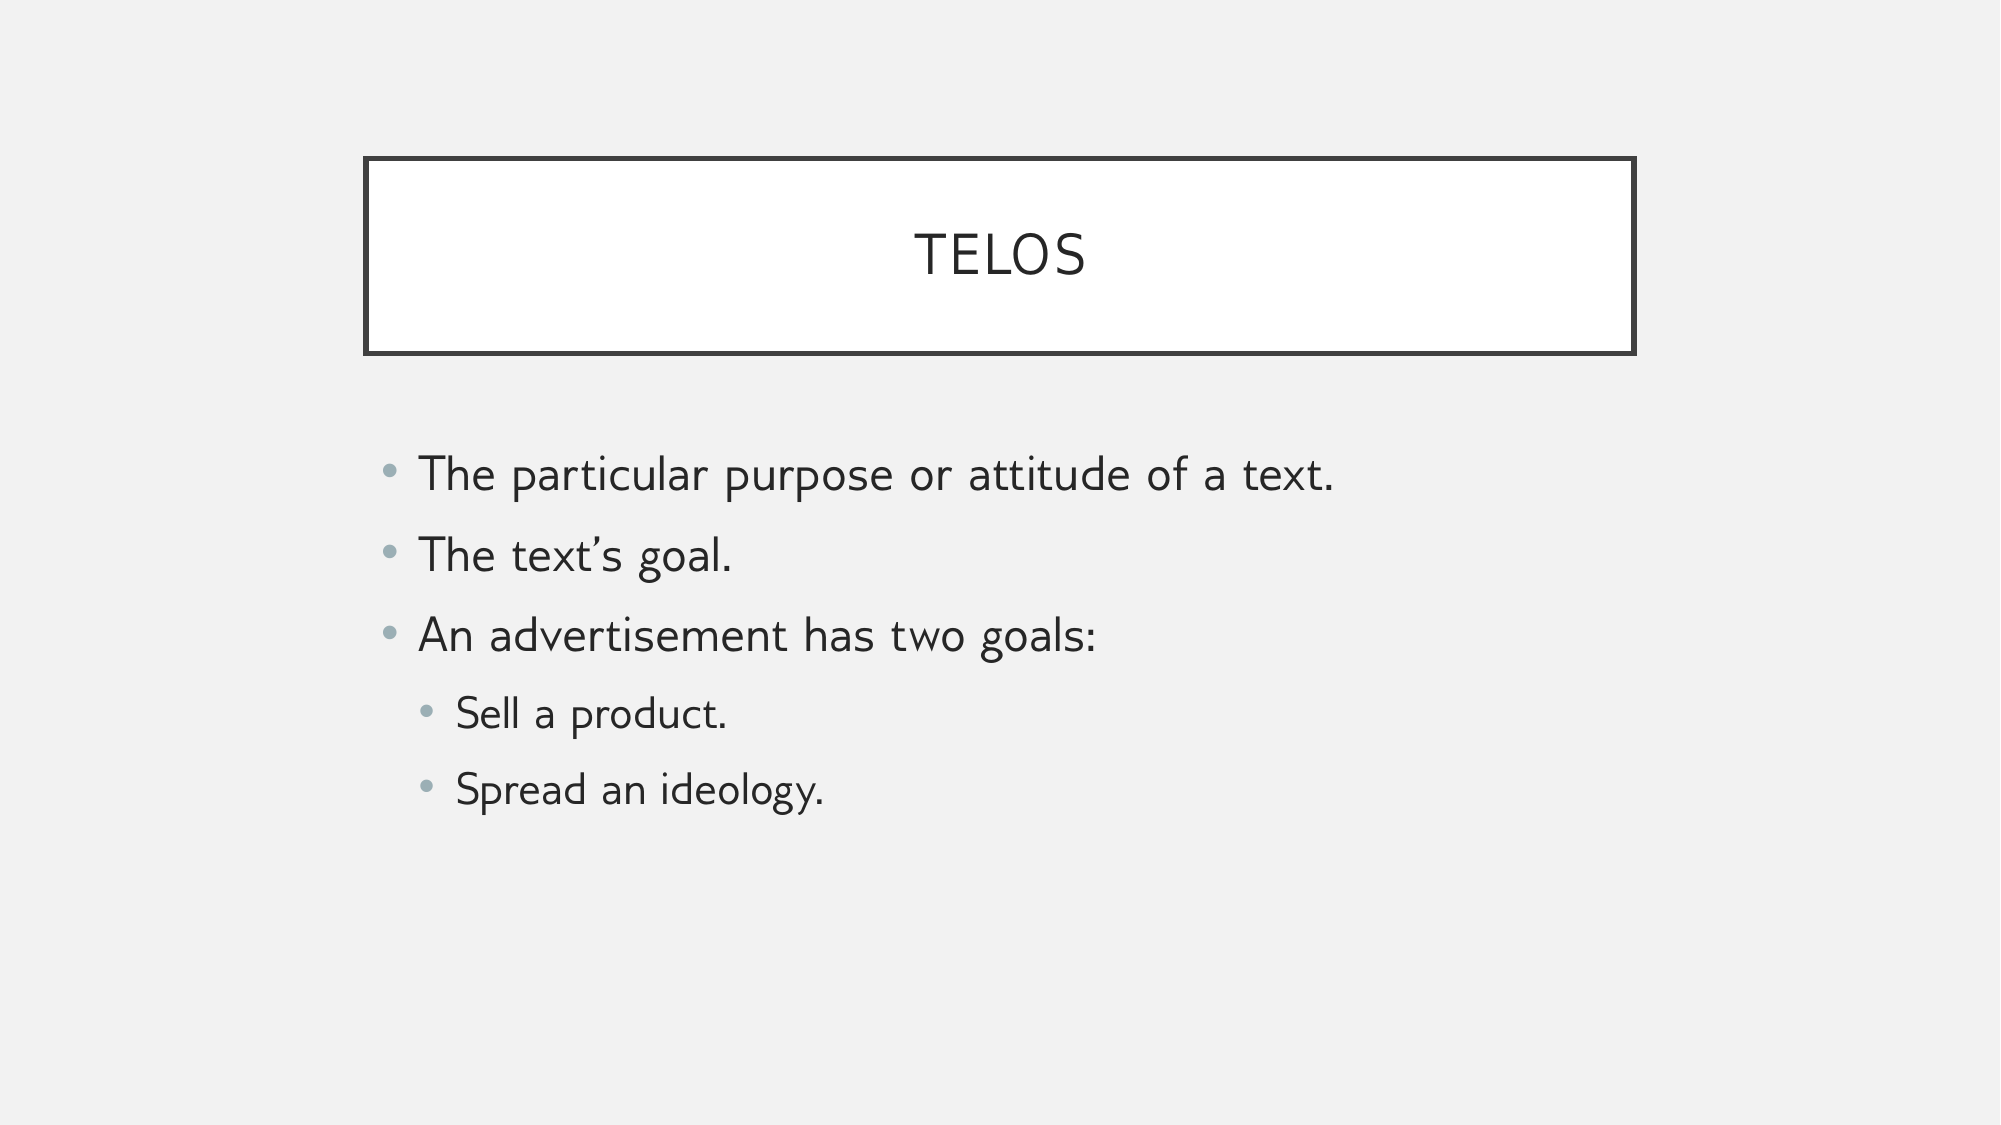

# Telos
The particular purpose or attitude of a text.
The text’s goal.
An advertisement has two goals:
Sell a product.
Spread an ideology.